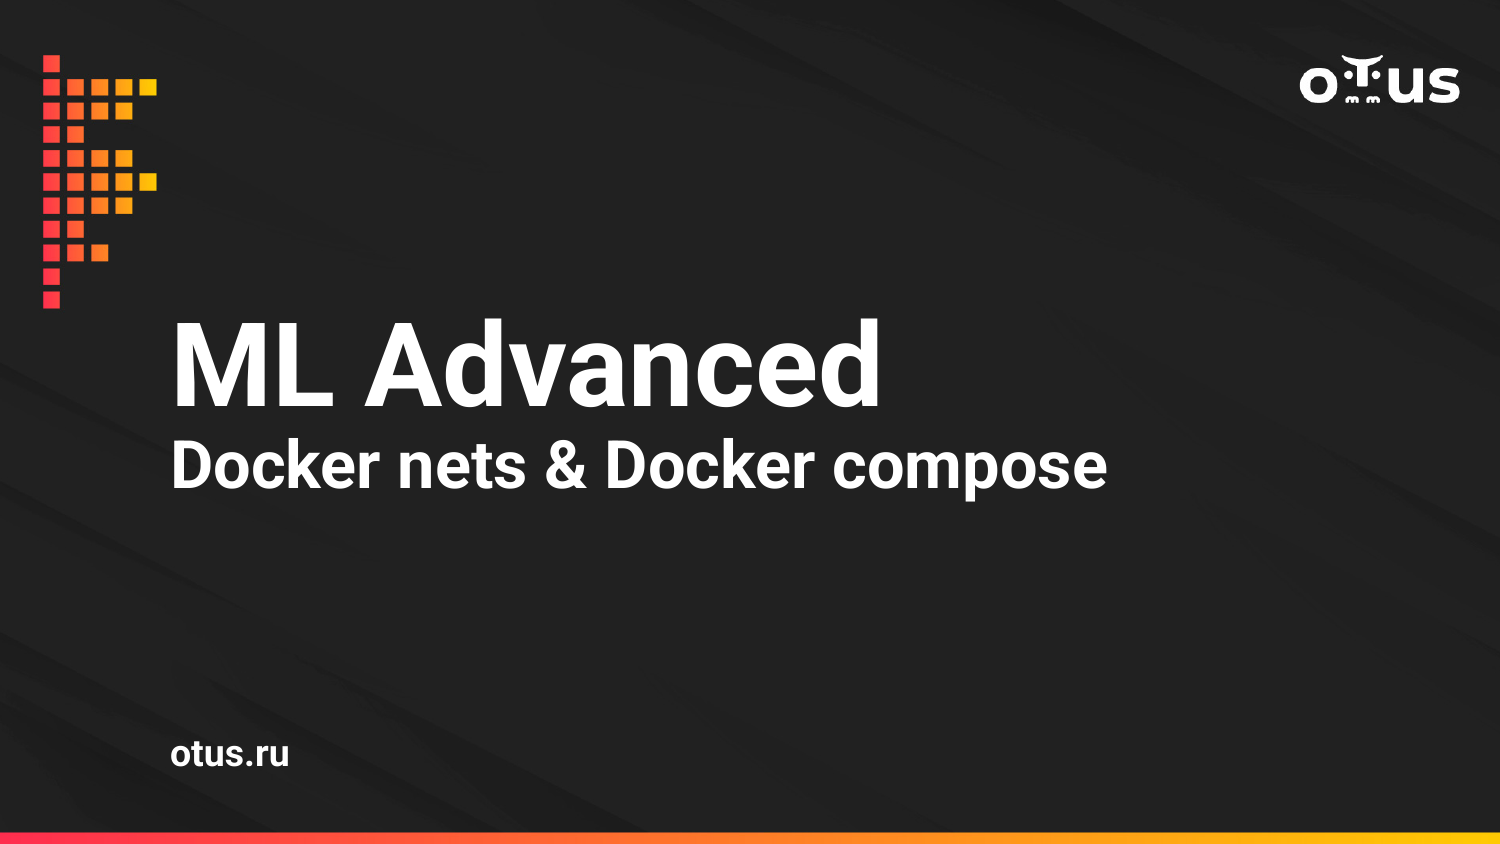

# ML Advanced
Docker nets & Docker compose
otus.ru